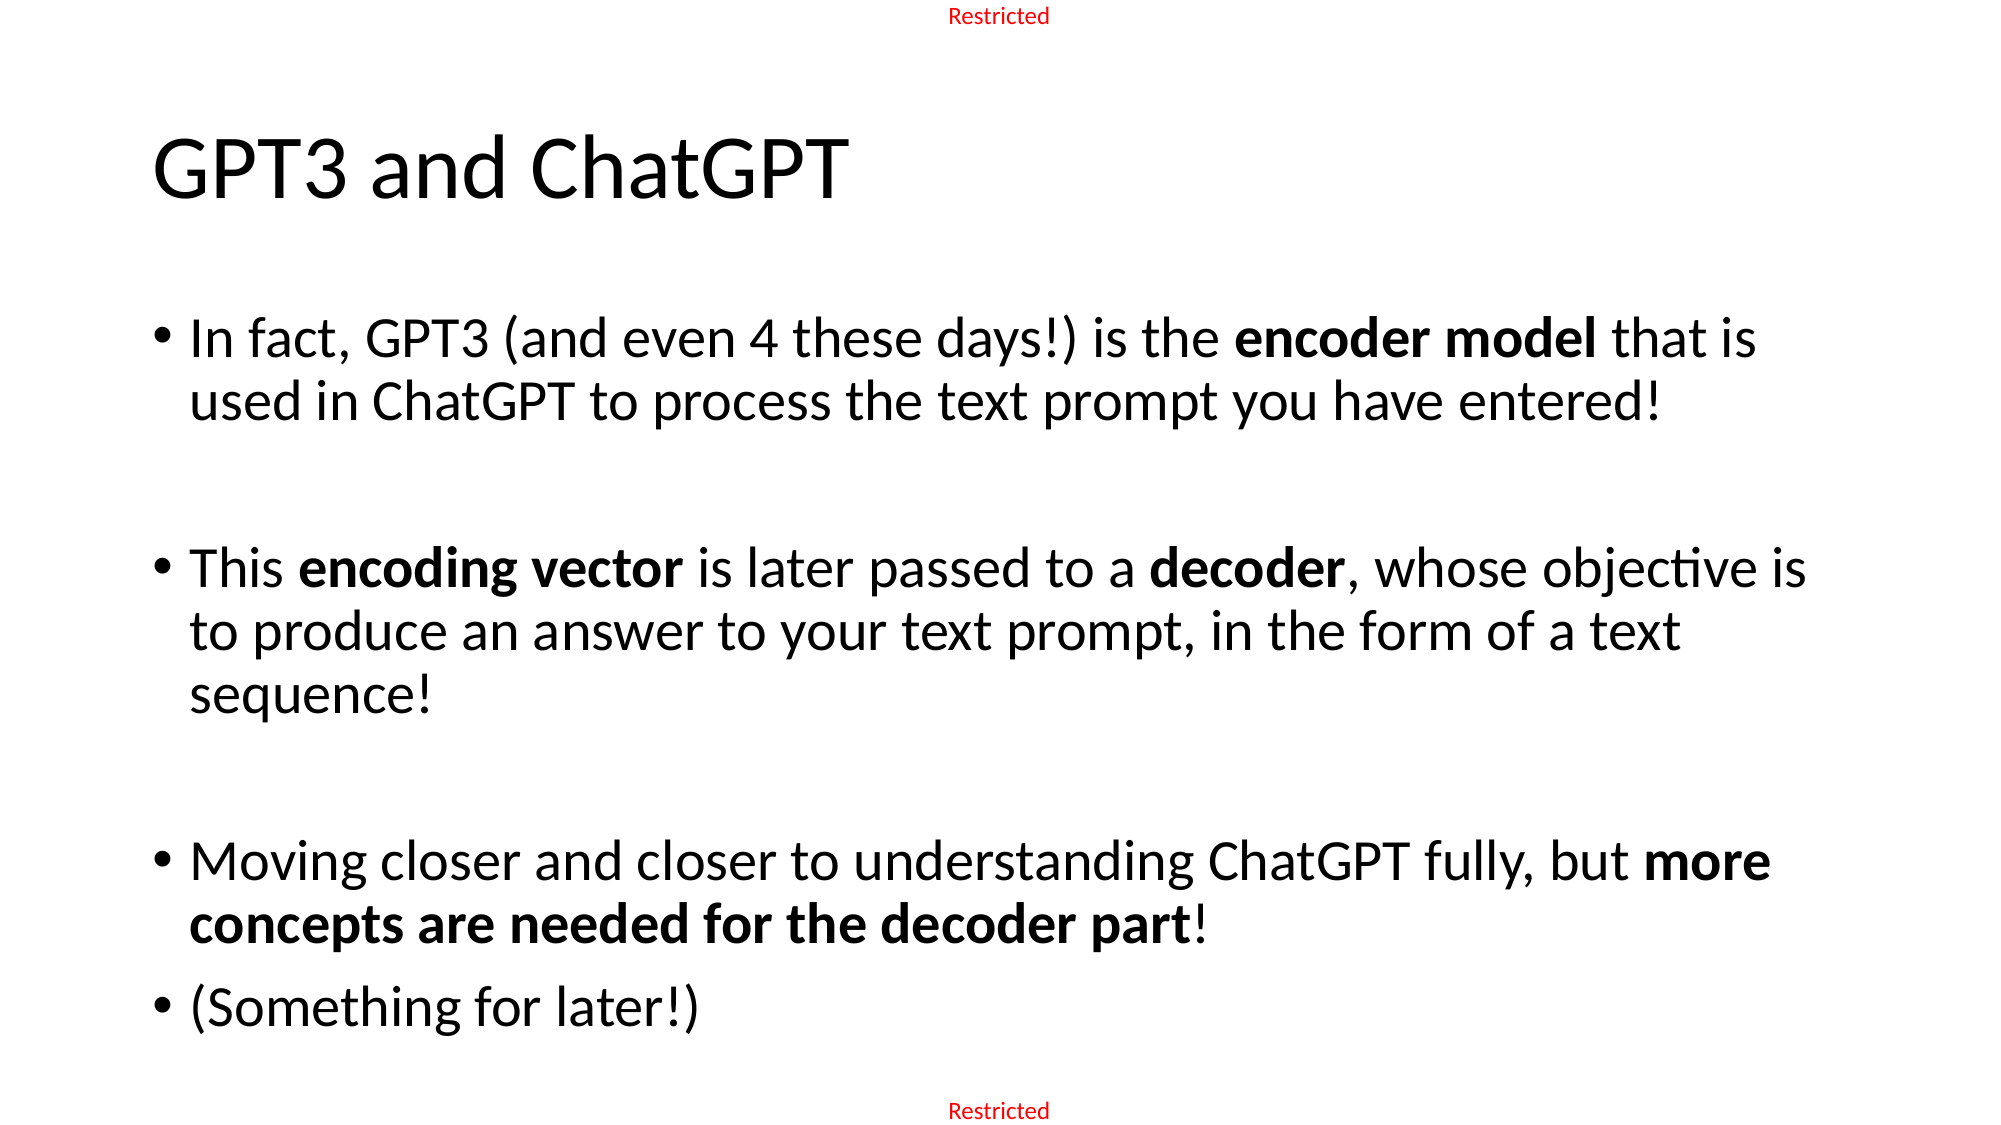

# GPT3 and ChatGPT
In fact, GPT3 (and even 4 these days!) is the encoder model that is used in ChatGPT to process the text prompt you have entered!

This encoding vector is later passed to a decoder, whose objective is to produce an answer to your text prompt, in the form of a text sequence!

Moving closer and closer to understanding ChatGPT fully, but more concepts are needed for the decoder part!
(Something for later!)